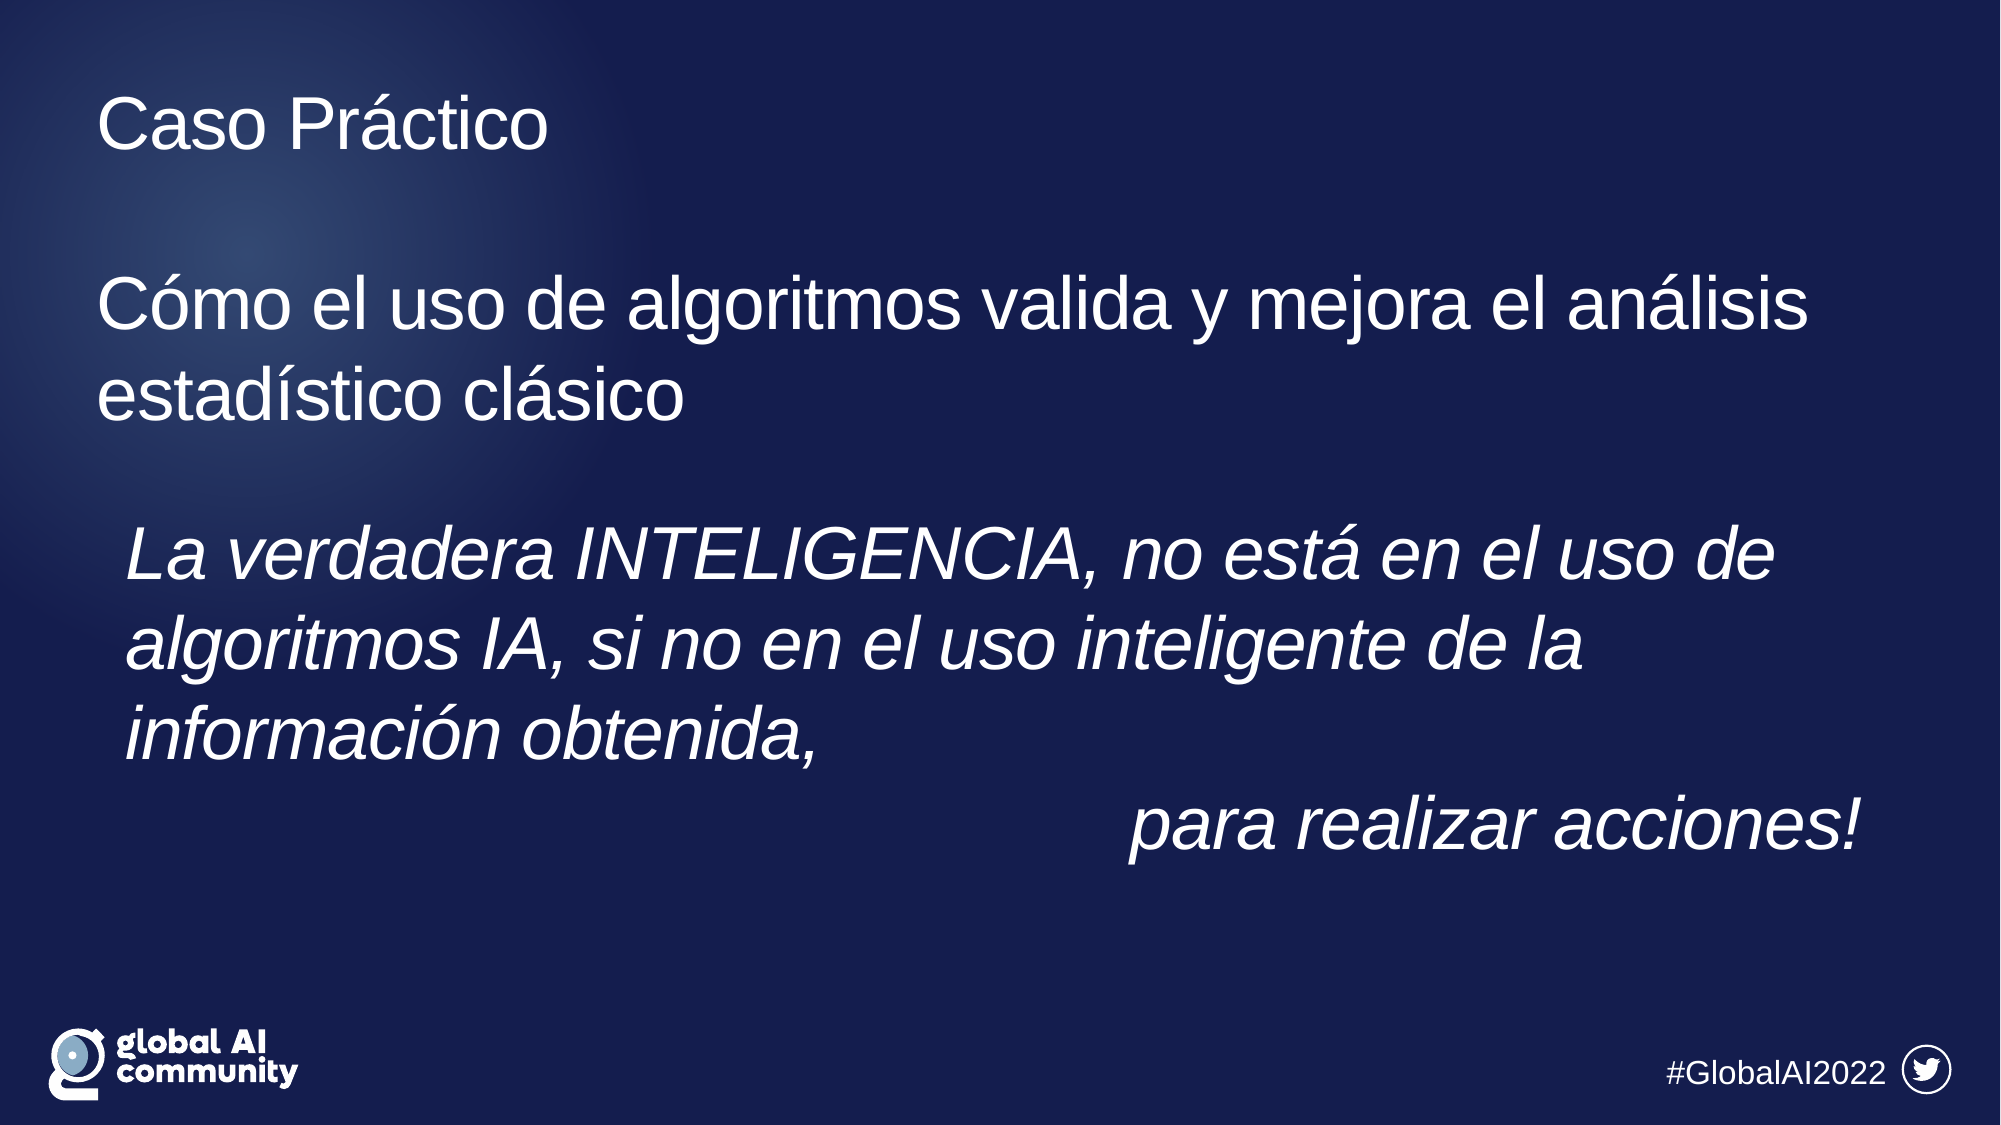

# Caso Práctico Cómo el uso de algoritmos valida y mejora el análisis estadístico clásico
La verdadera INTELIGENCIA, no está en el uso de algoritmos IA, si no en el uso inteligente de la información obtenida,
para realizar acciones!